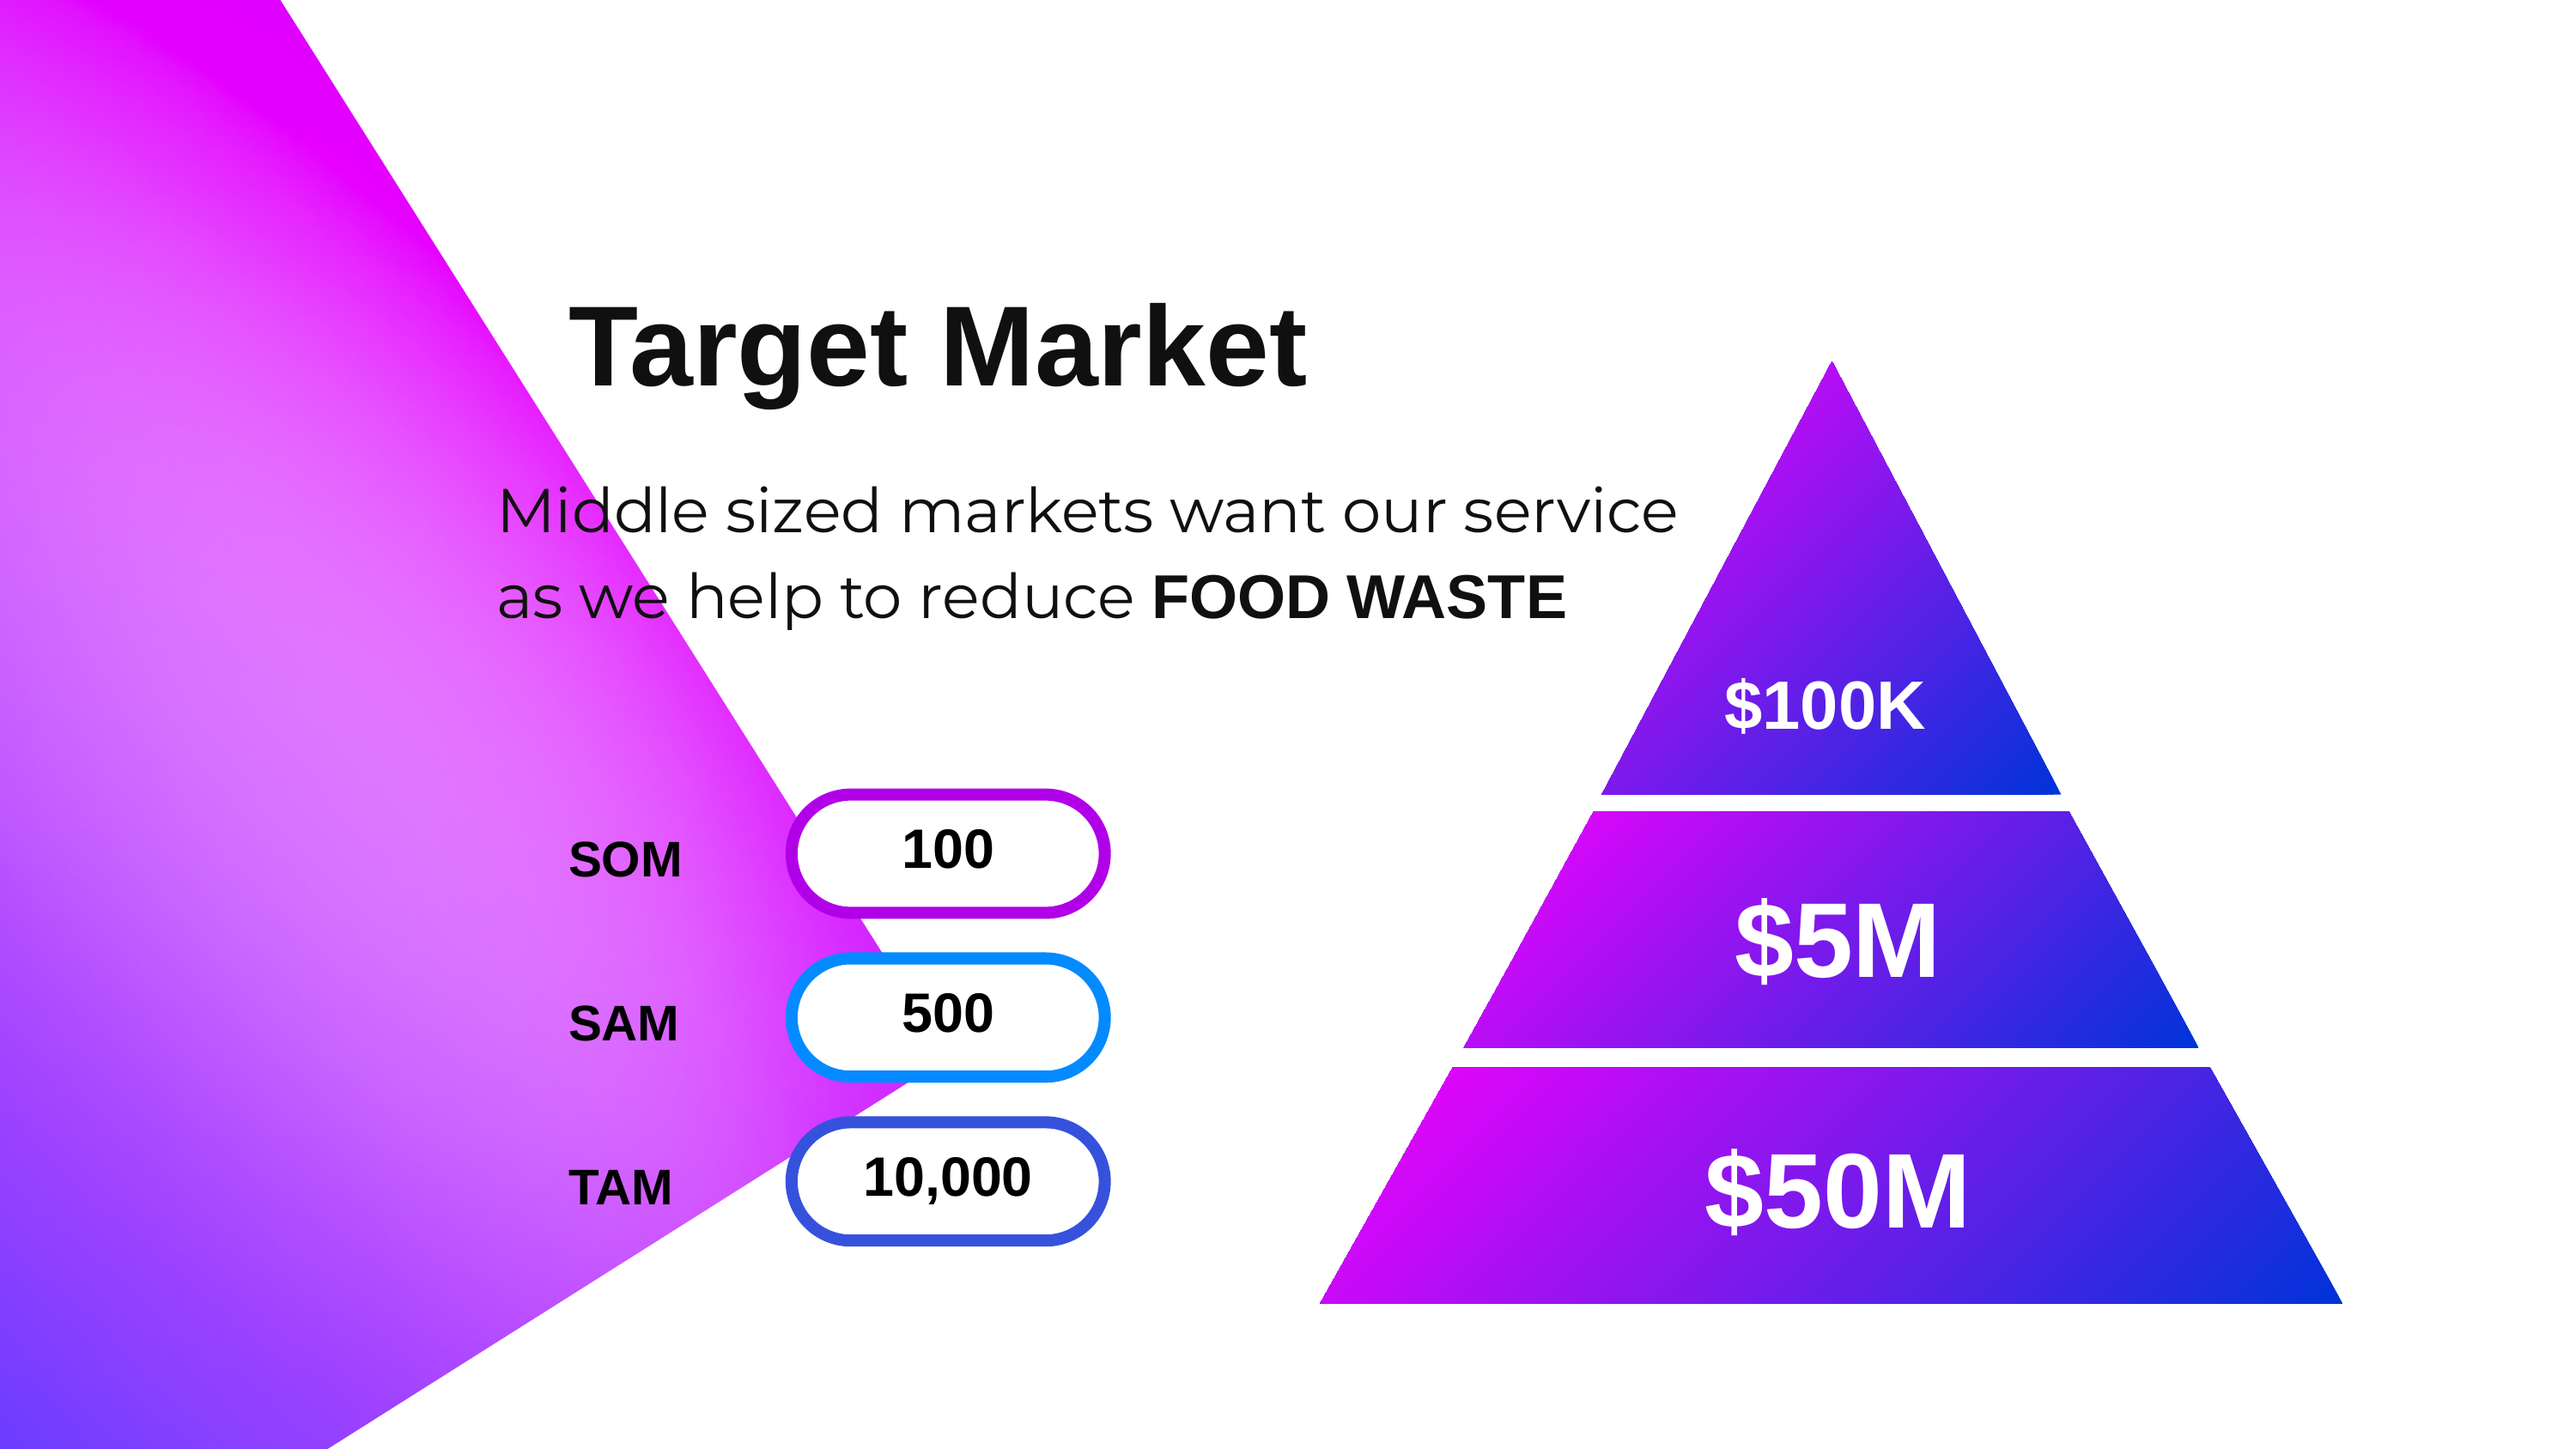

Target Market

Middle sized markets want our service as we help to reduce FOOD WASTE
$100K

100

SOM
$5M

500
SAM

$50M

10,000
TAM